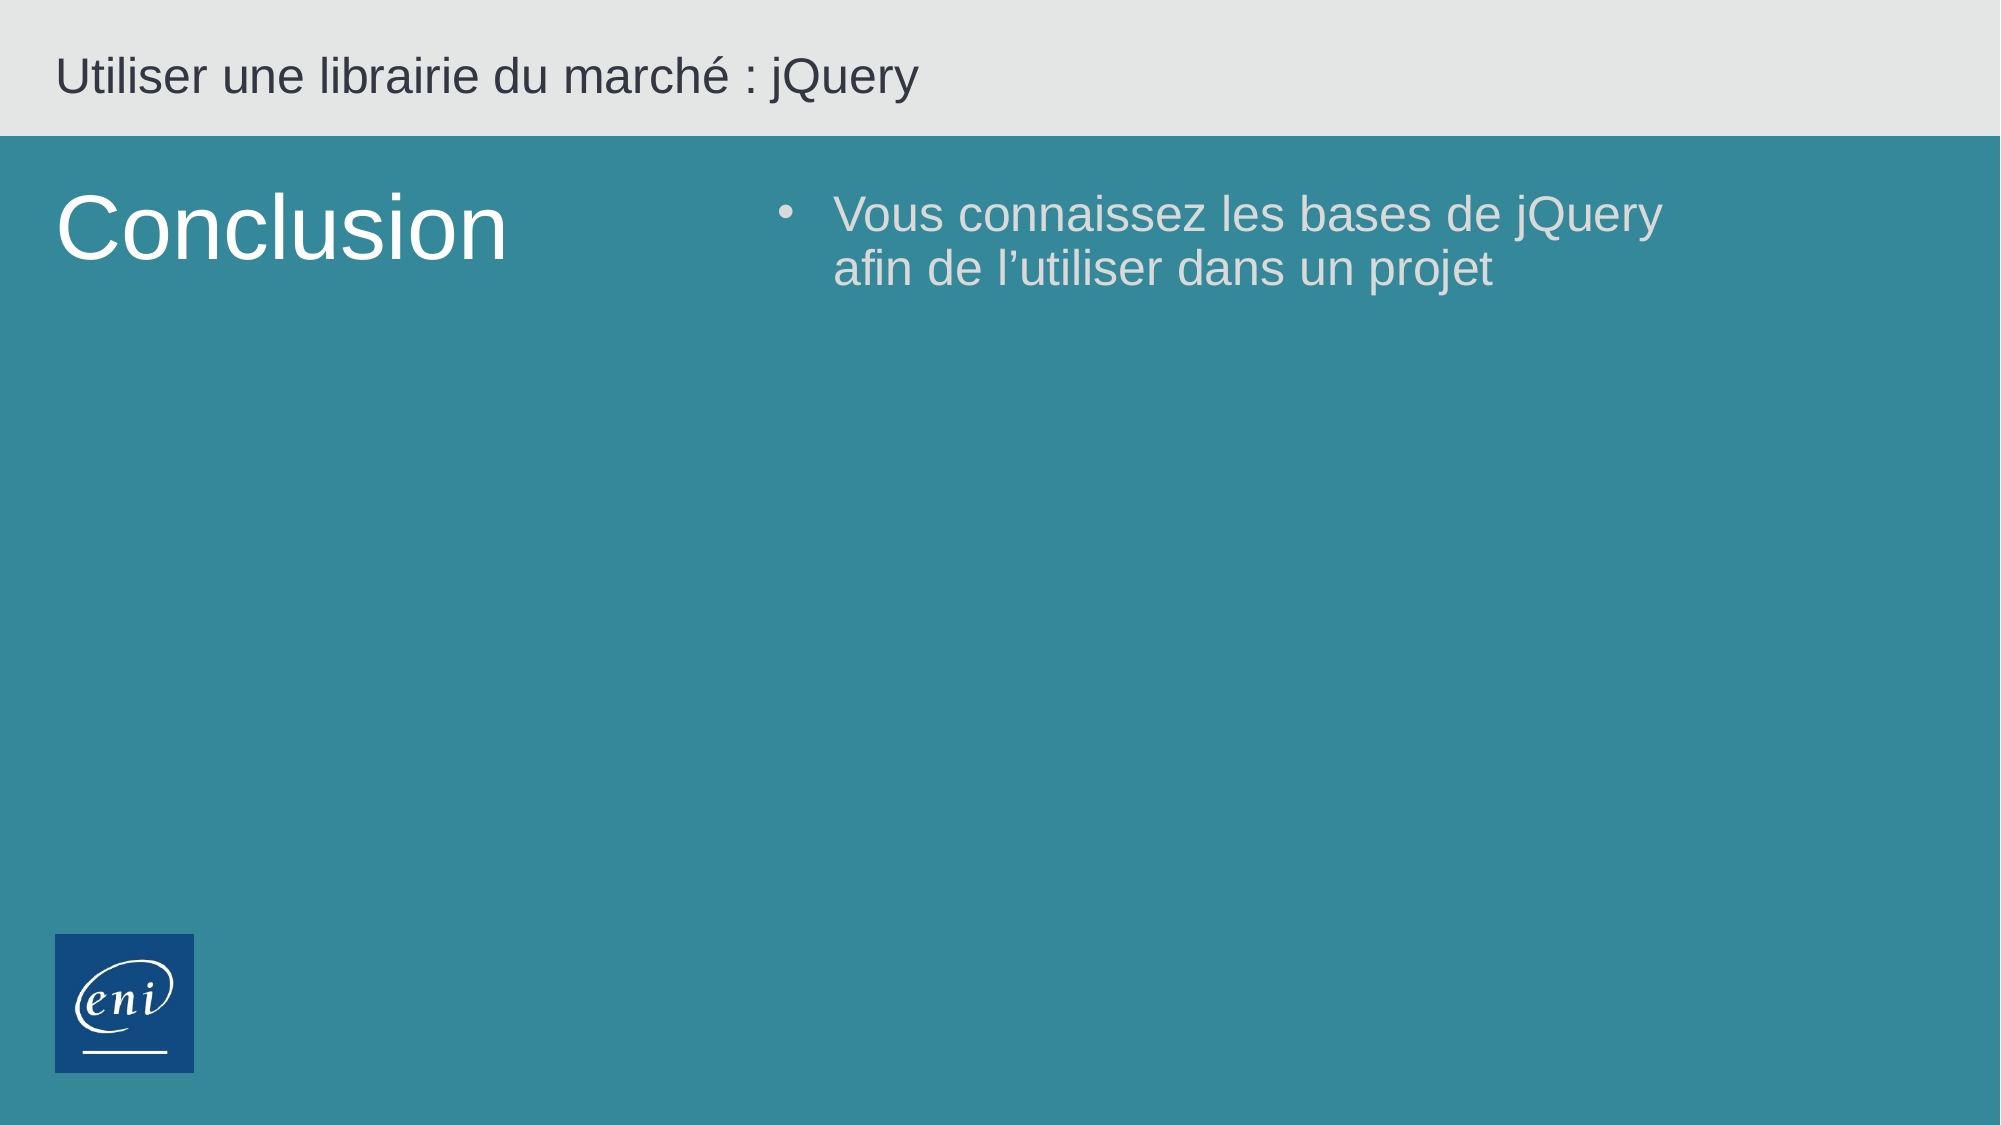

Utiliser une librairie du marché : jQuery
# Conclusion
Vous connaissez les bases de jQuery
afin de l’utiliser dans un projet